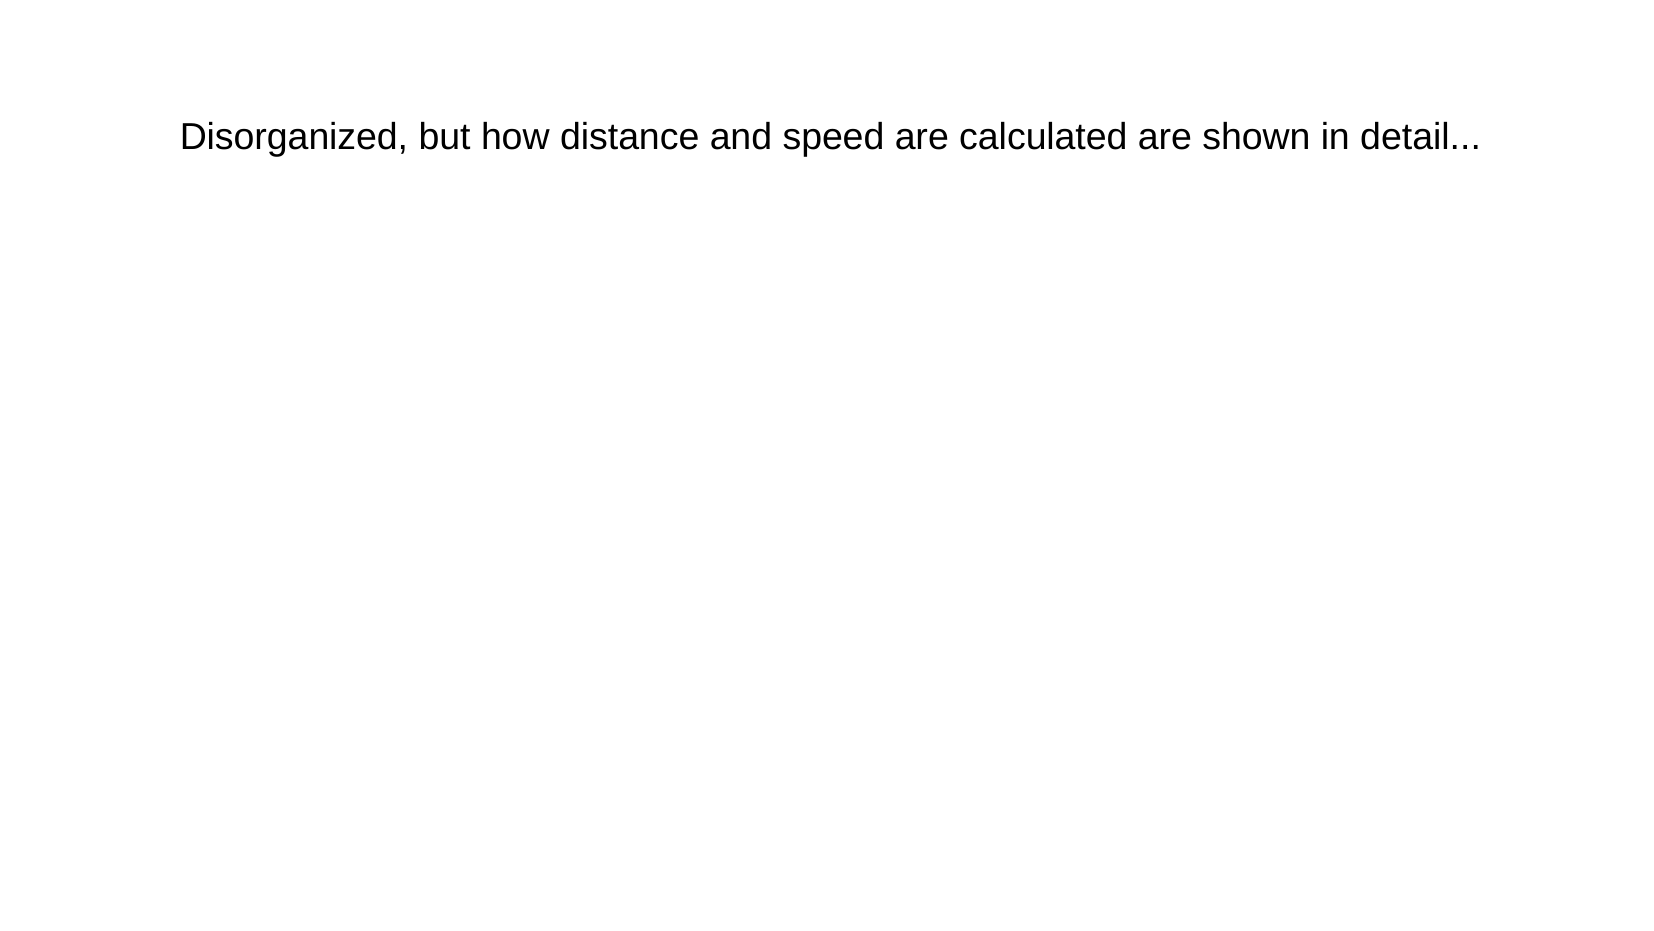

Disorganized, but how distance and speed are calculated are shown in detail...